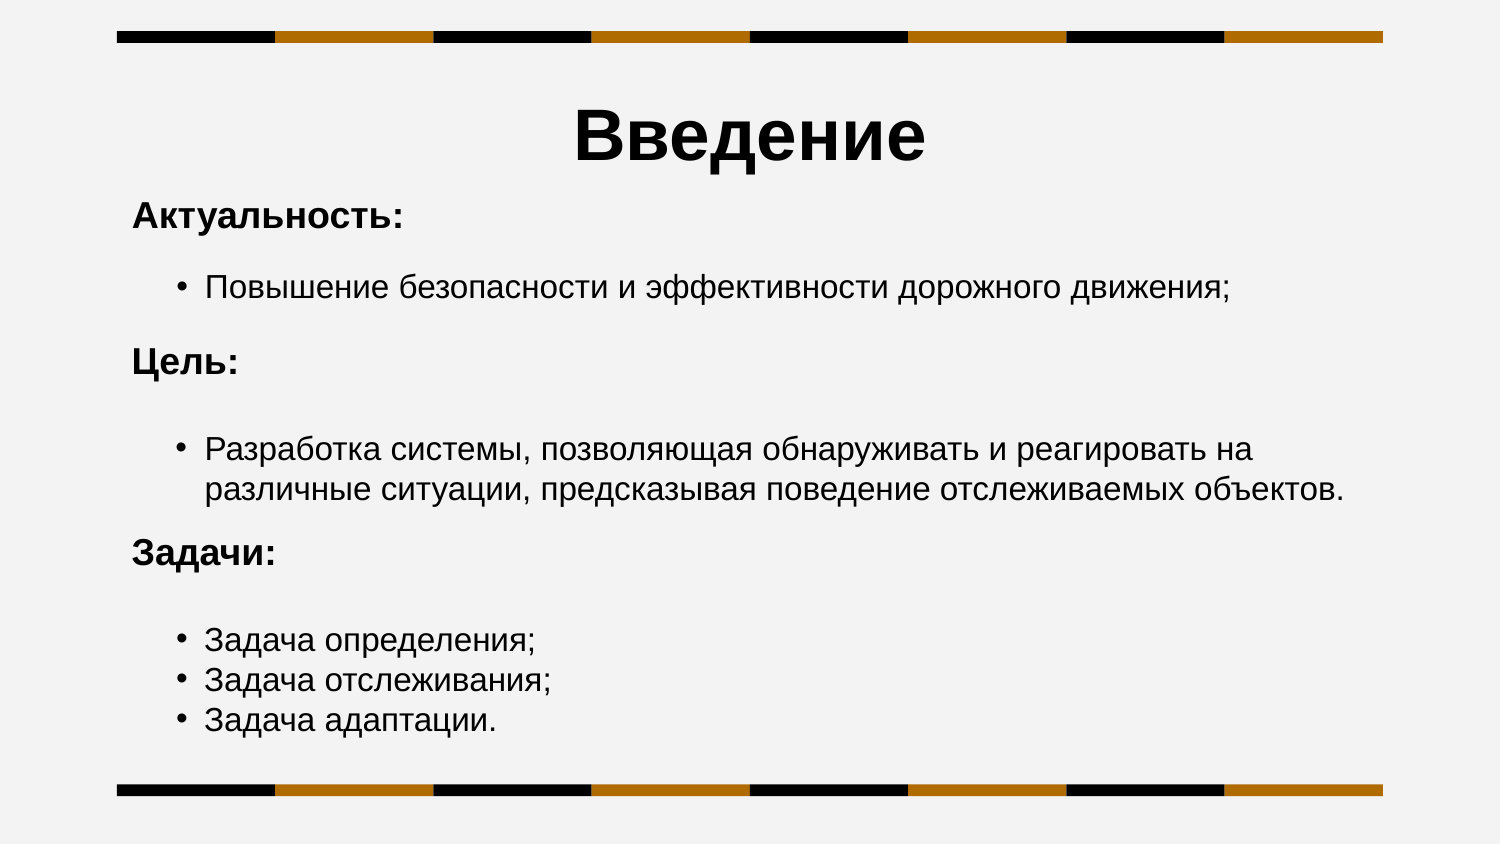

# Введение
Актуальность:

Повышение безопасности и эффективности дорожного движения;

Цель:

Разработка системы, позволяющая обнаруживать и реагировать на различные ситуации, предсказывая поведение отслеживаемых объектов.

Задачи:

Задача определения;
Задача отслеживания;
Задача адаптации.